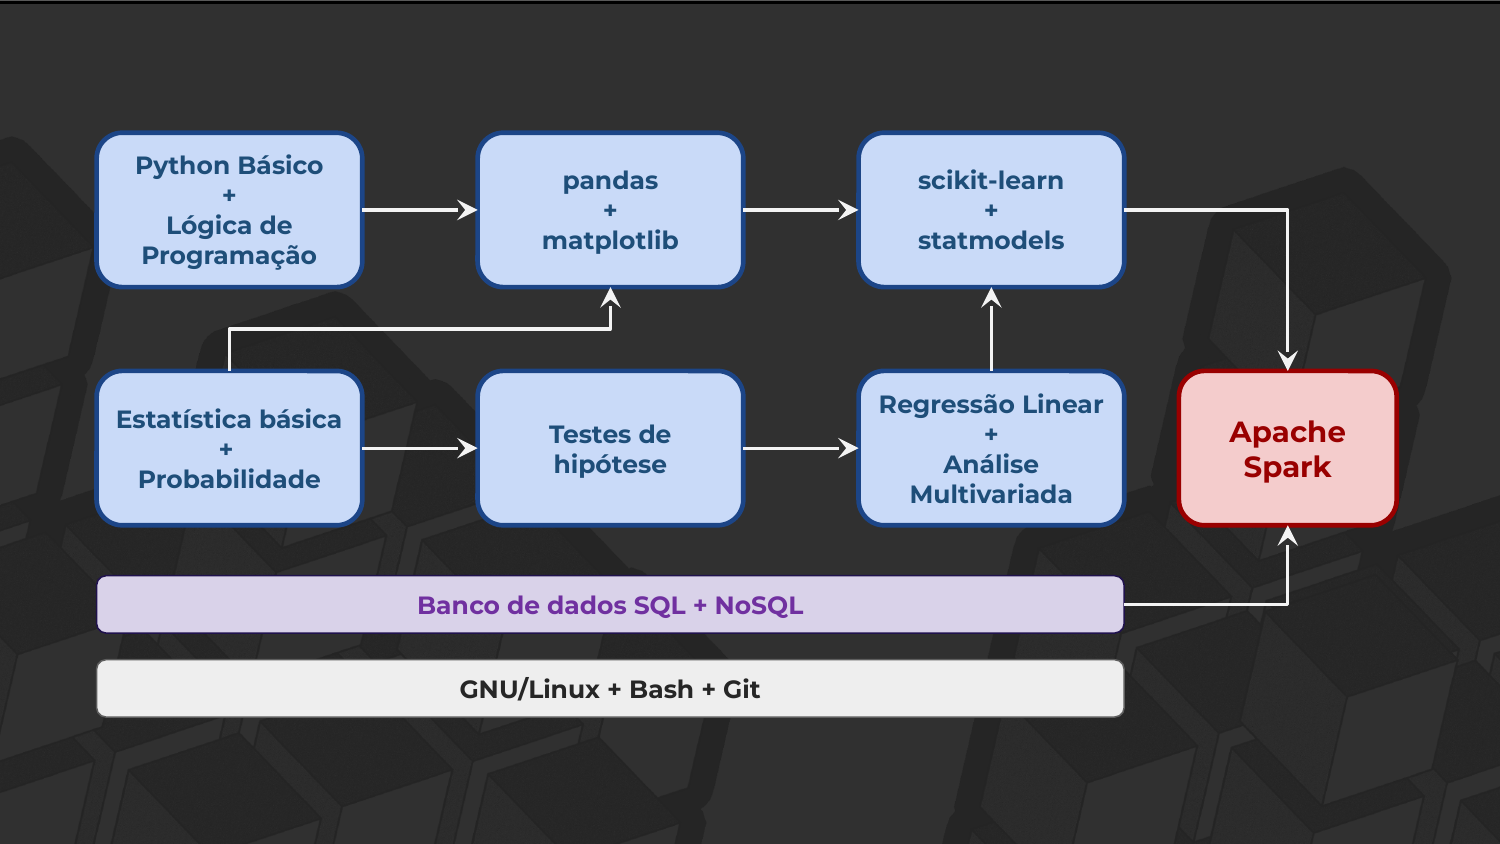

Python Básico
+
Lógica de Programação
pandas
+
matplotlib
scikit-learn
+
statmodels
Estatística básica
+
Probabilidade
Testes de hipótese
Regressão Linear
+
Análise Multivariada
Apache Spark
Banco de dados SQL + NoSQL
GNU/Linux + Bash + Git